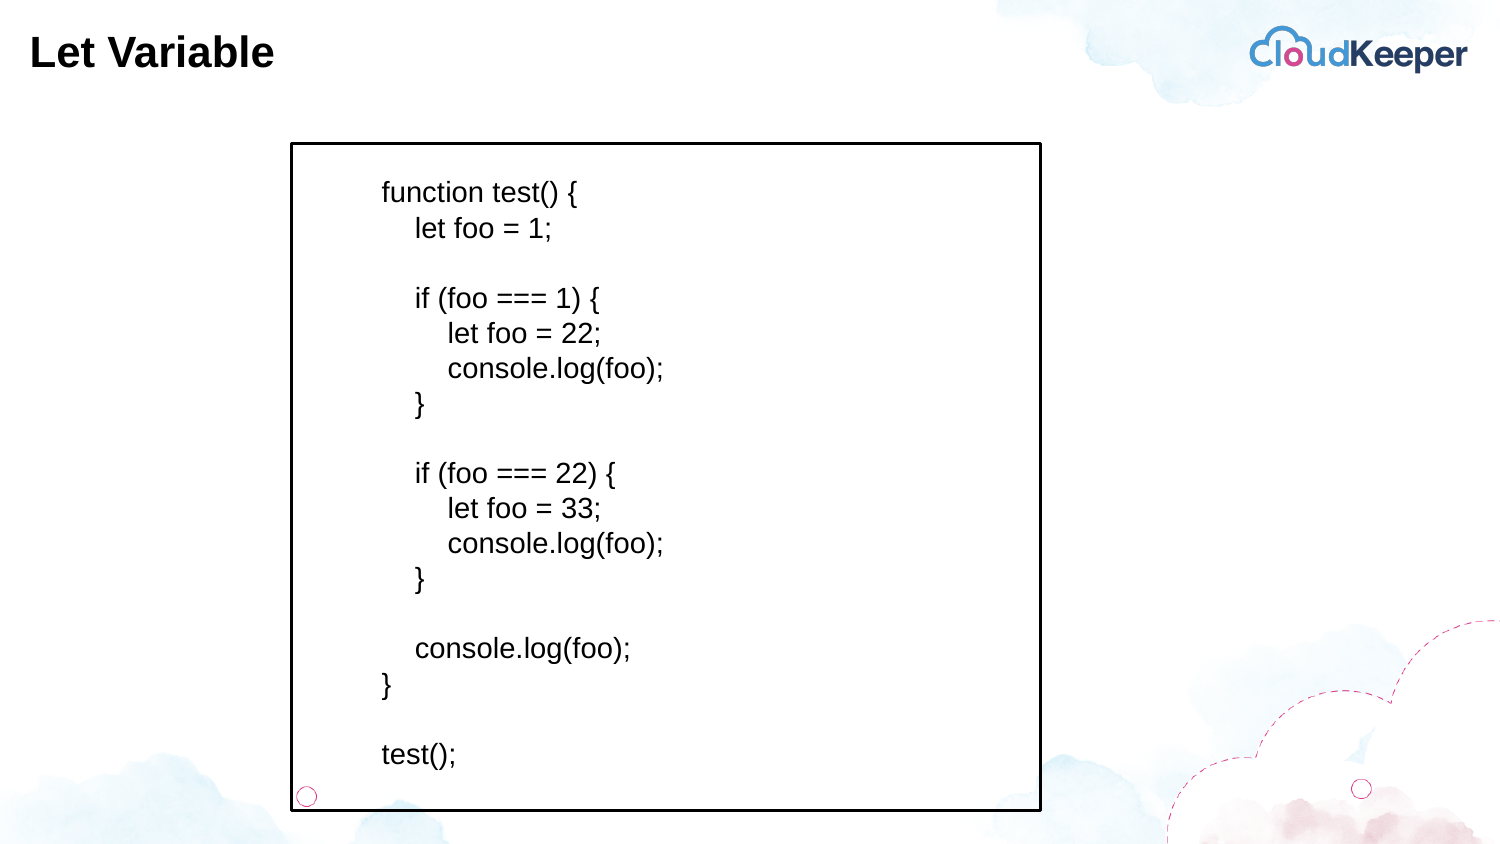

Let Variable
function test() {
    let foo = 1;

    if (foo === 1) {
        let foo = 22;
        console.log(foo);
    }

    if (foo === 22) {
        let foo = 33;
        console.log(foo);
    }

    console.log(foo);
}

test();